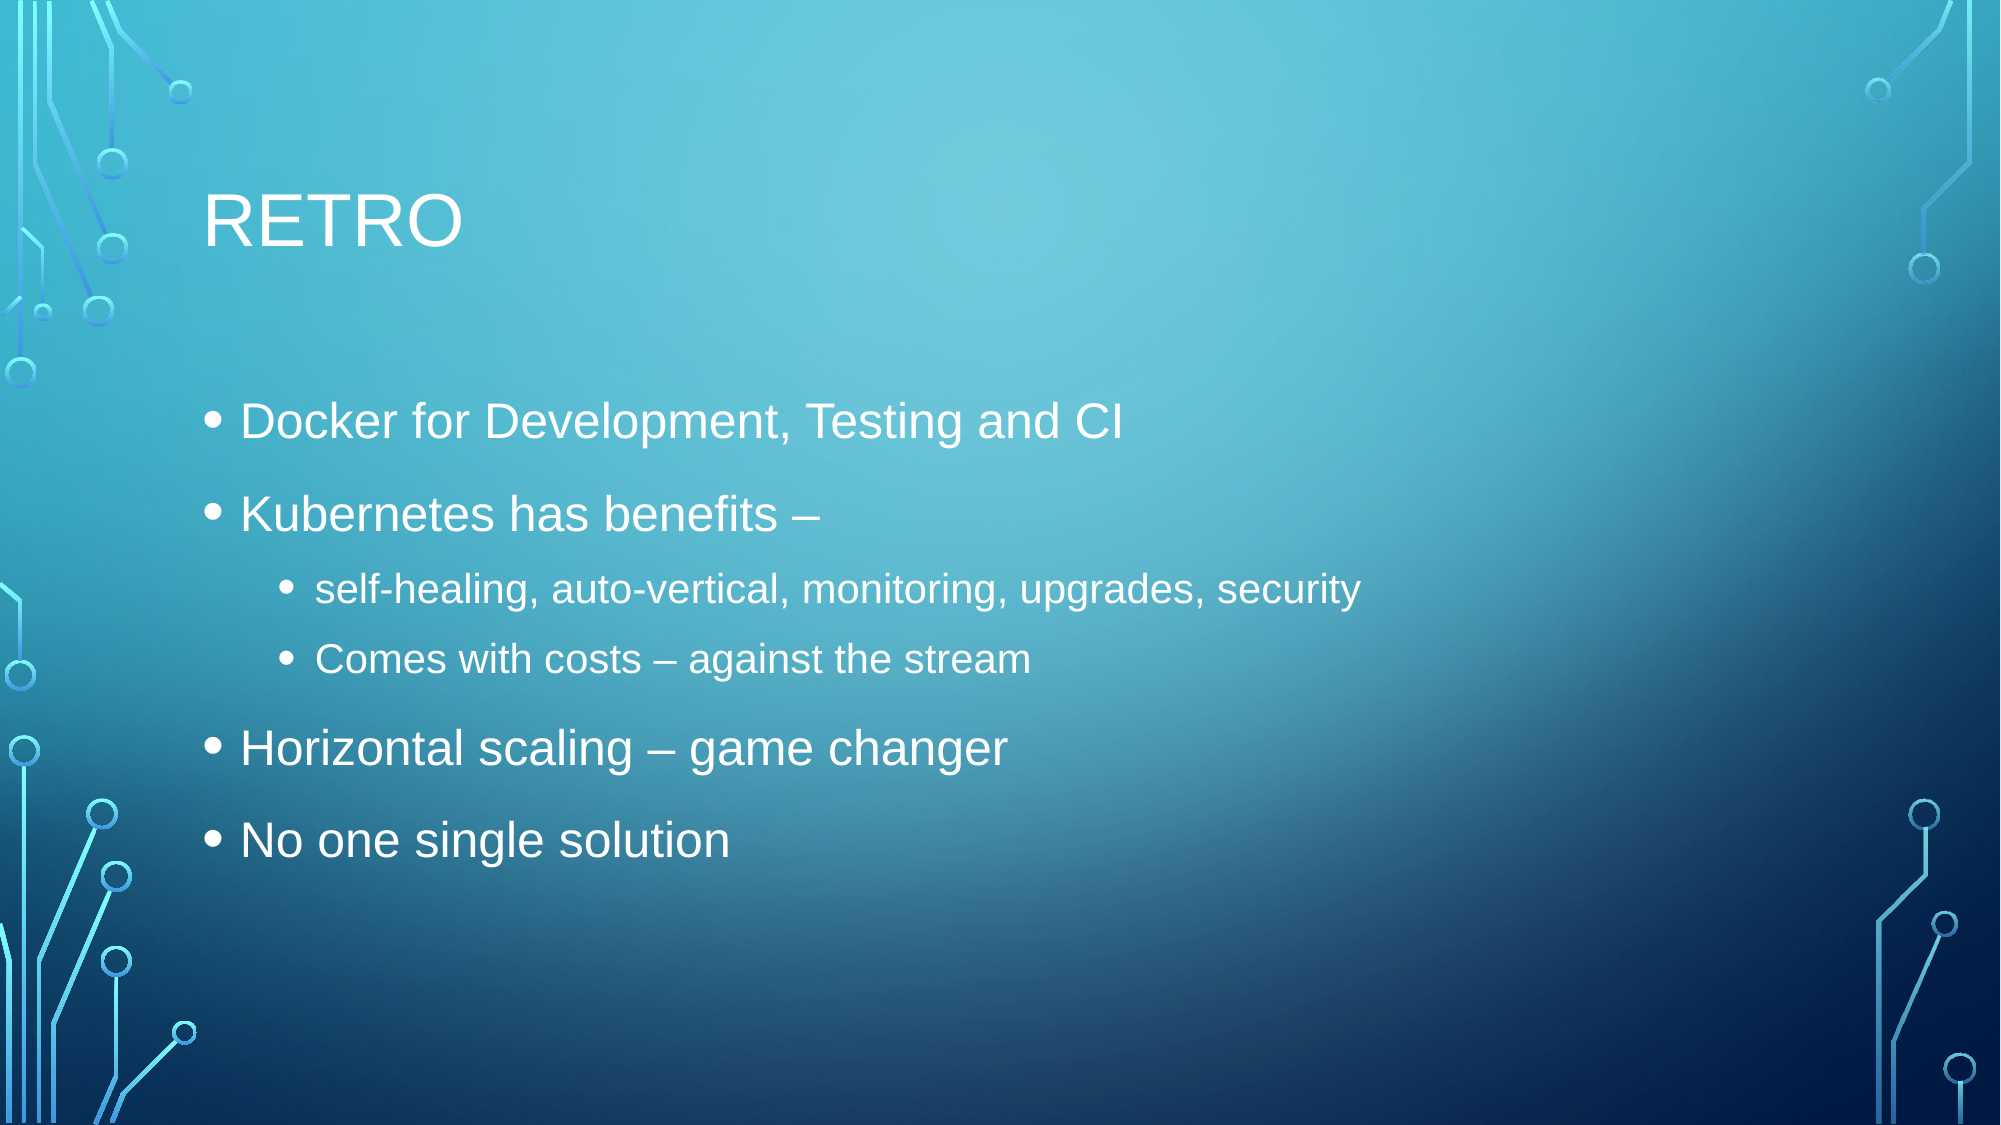

# Retro
Docker for Development, Testing and CI
Kubernetes has benefits –
self-healing, auto-vertical, monitoring, upgrades, security
Comes with costs – against the stream
Horizontal scaling – game changer
No one single solution